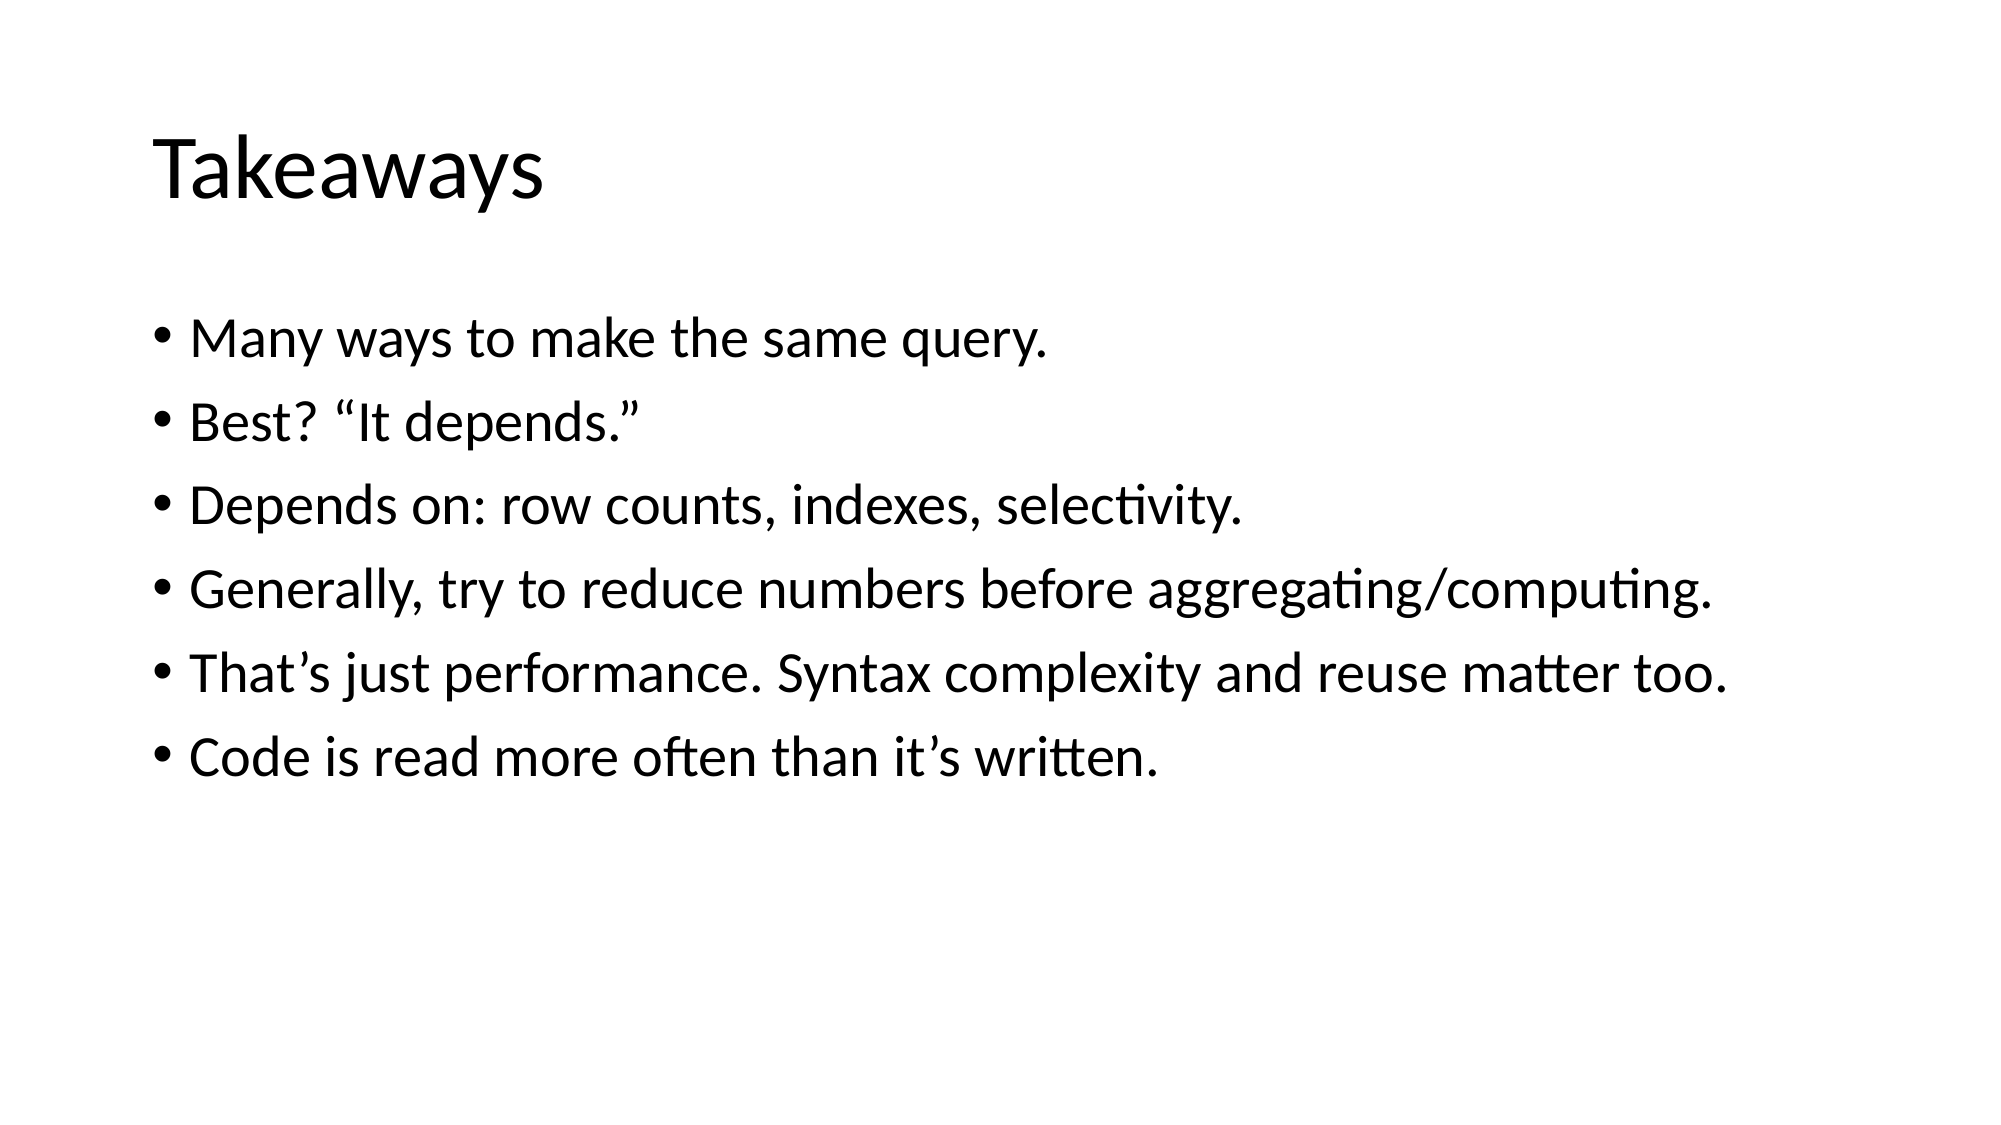

# Takeaways
Many ways to make the same query.
Best? “It depends.”
Depends on: row counts, indexes, selectivity.
Generally, try to reduce numbers before aggregating/computing.
That’s just performance. Syntax complexity and reuse matter too.
Code is read more often than it’s written.